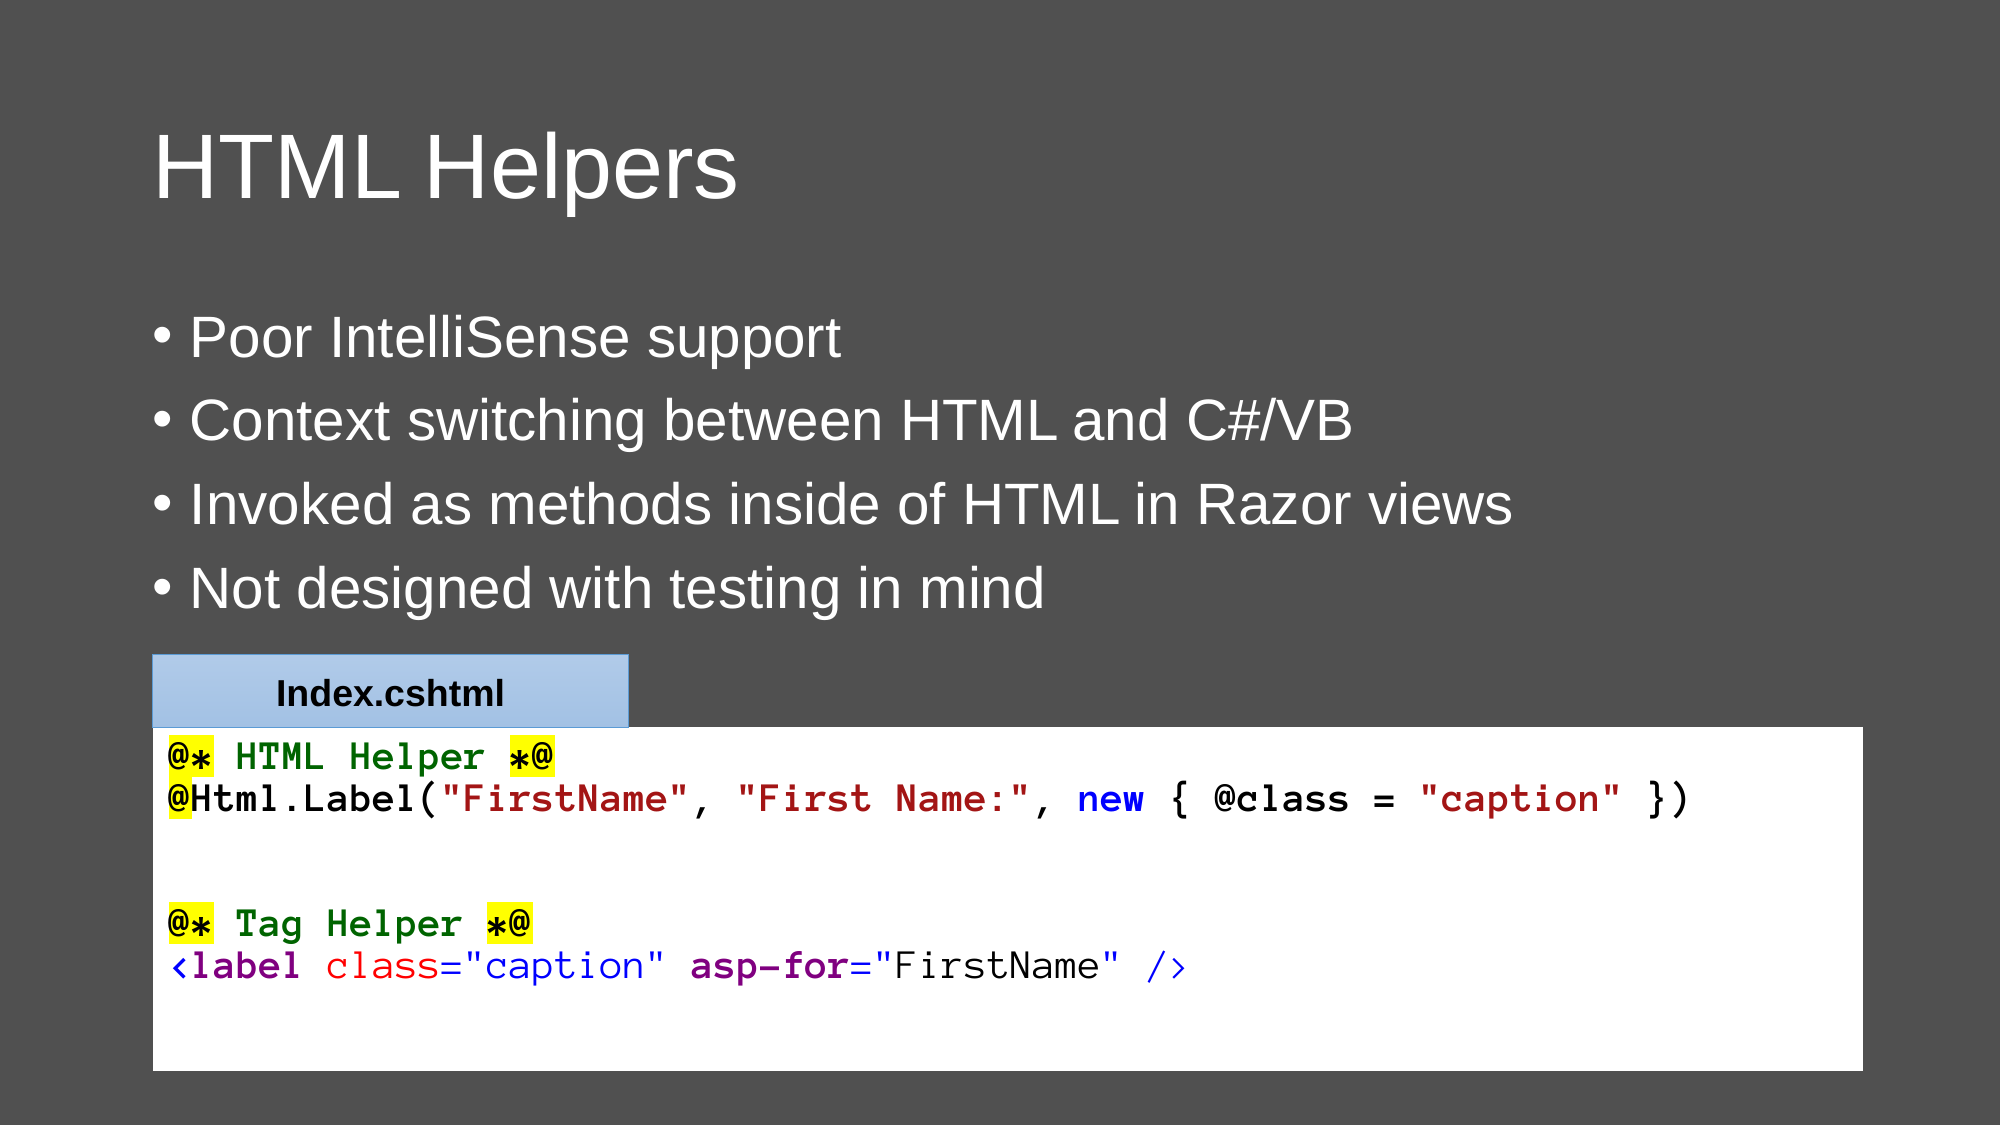

# HTML Helpers
Poor IntelliSense support
Context switching between HTML and C#/VB
Invoked as methods inside of HTML in Razor views
Not designed with testing in mind
Index.cshtml
| @\* HTML Helper \*@ @Html.Label("FirstName", "First Name:", new { @class = "caption" }) @\* Tag Helper \*@ <label class="caption" asp-for="FirstName" /> |
| --- |